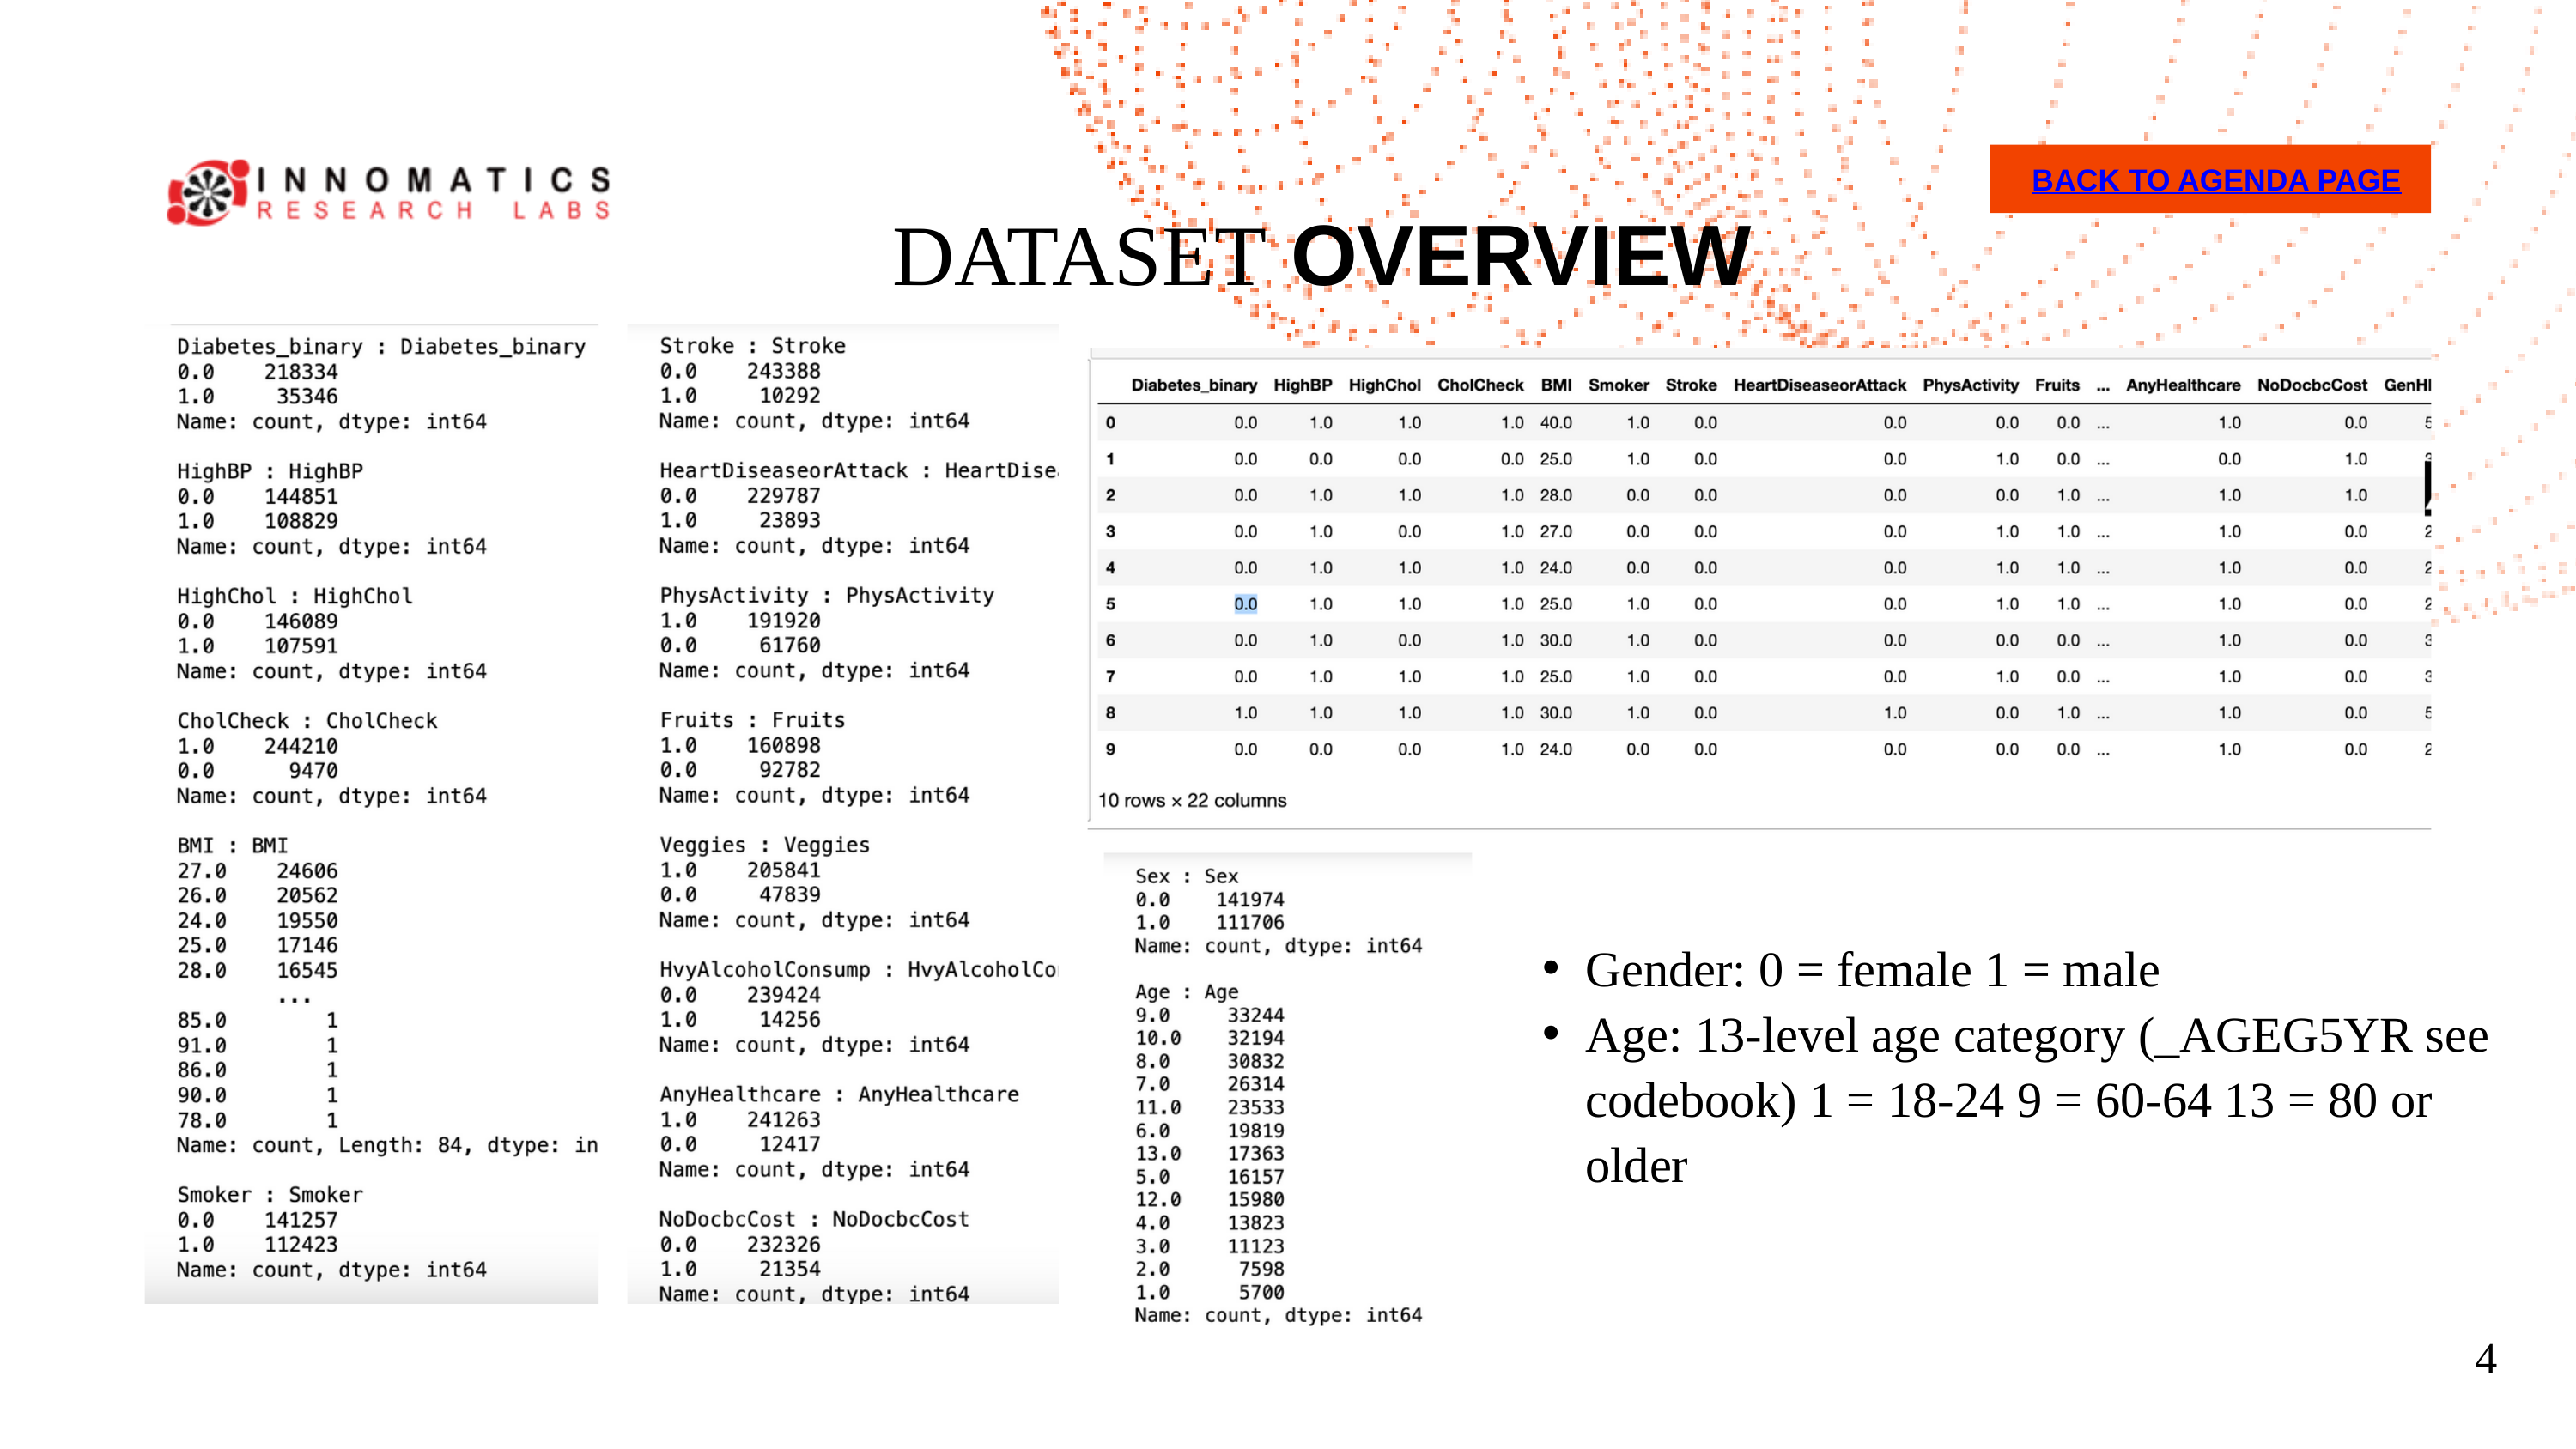

BACK TO AGENDA PAGE
DATASET OVERVIEW

Gender: 0 = female 1 = male
Age: 13-level age category (_AGEG5YR see codebook) 1 = 18-24 9 = 60-64 13 = 80 or older

4